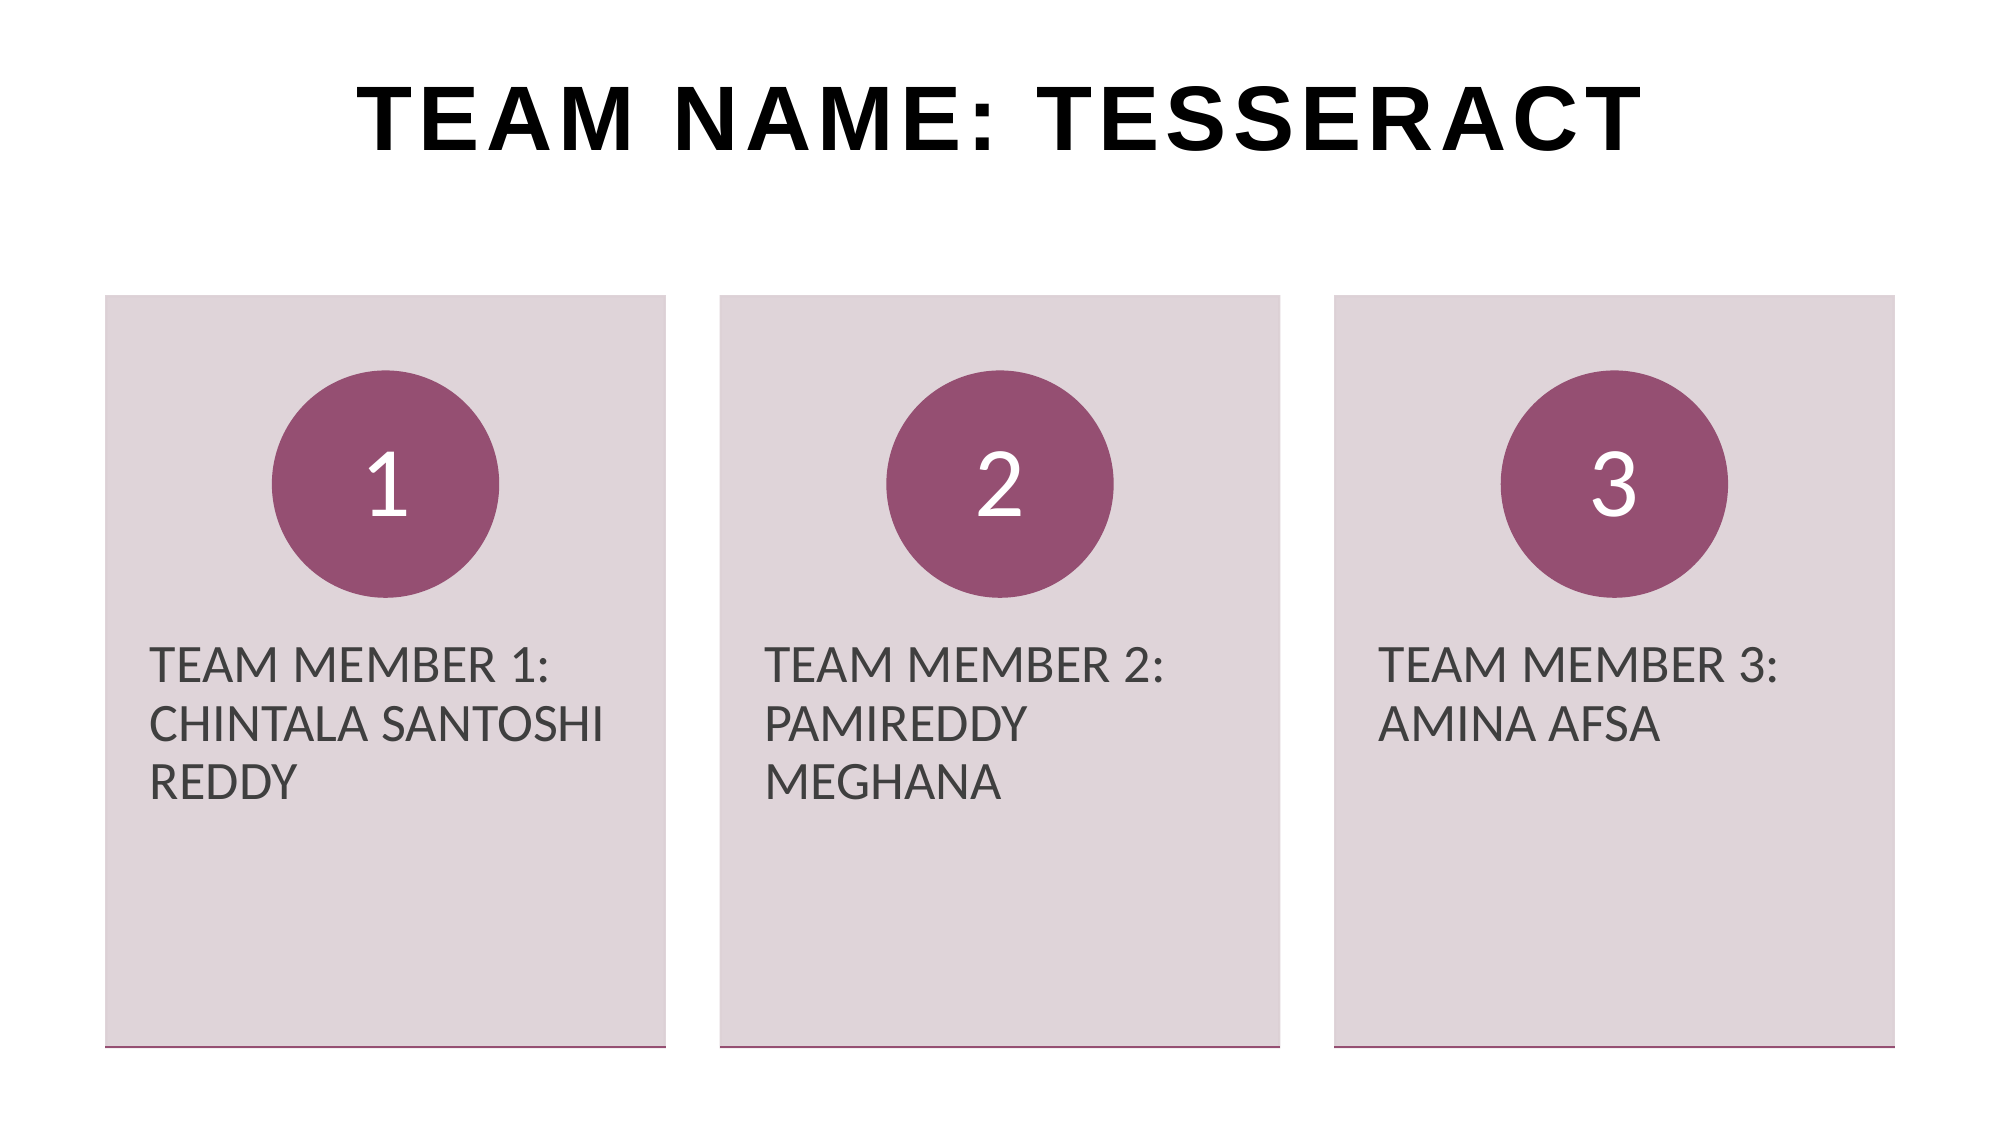

# TEAM NAME: TESSERACT
TEAM MEMBER 1:  CHINTALA SANTOSHI REDDY
1
TEAM MEMBER 2:  PAMIREDDY MEGHANA
2
TEAM MEMBER 3:  AMINA AFSA
3